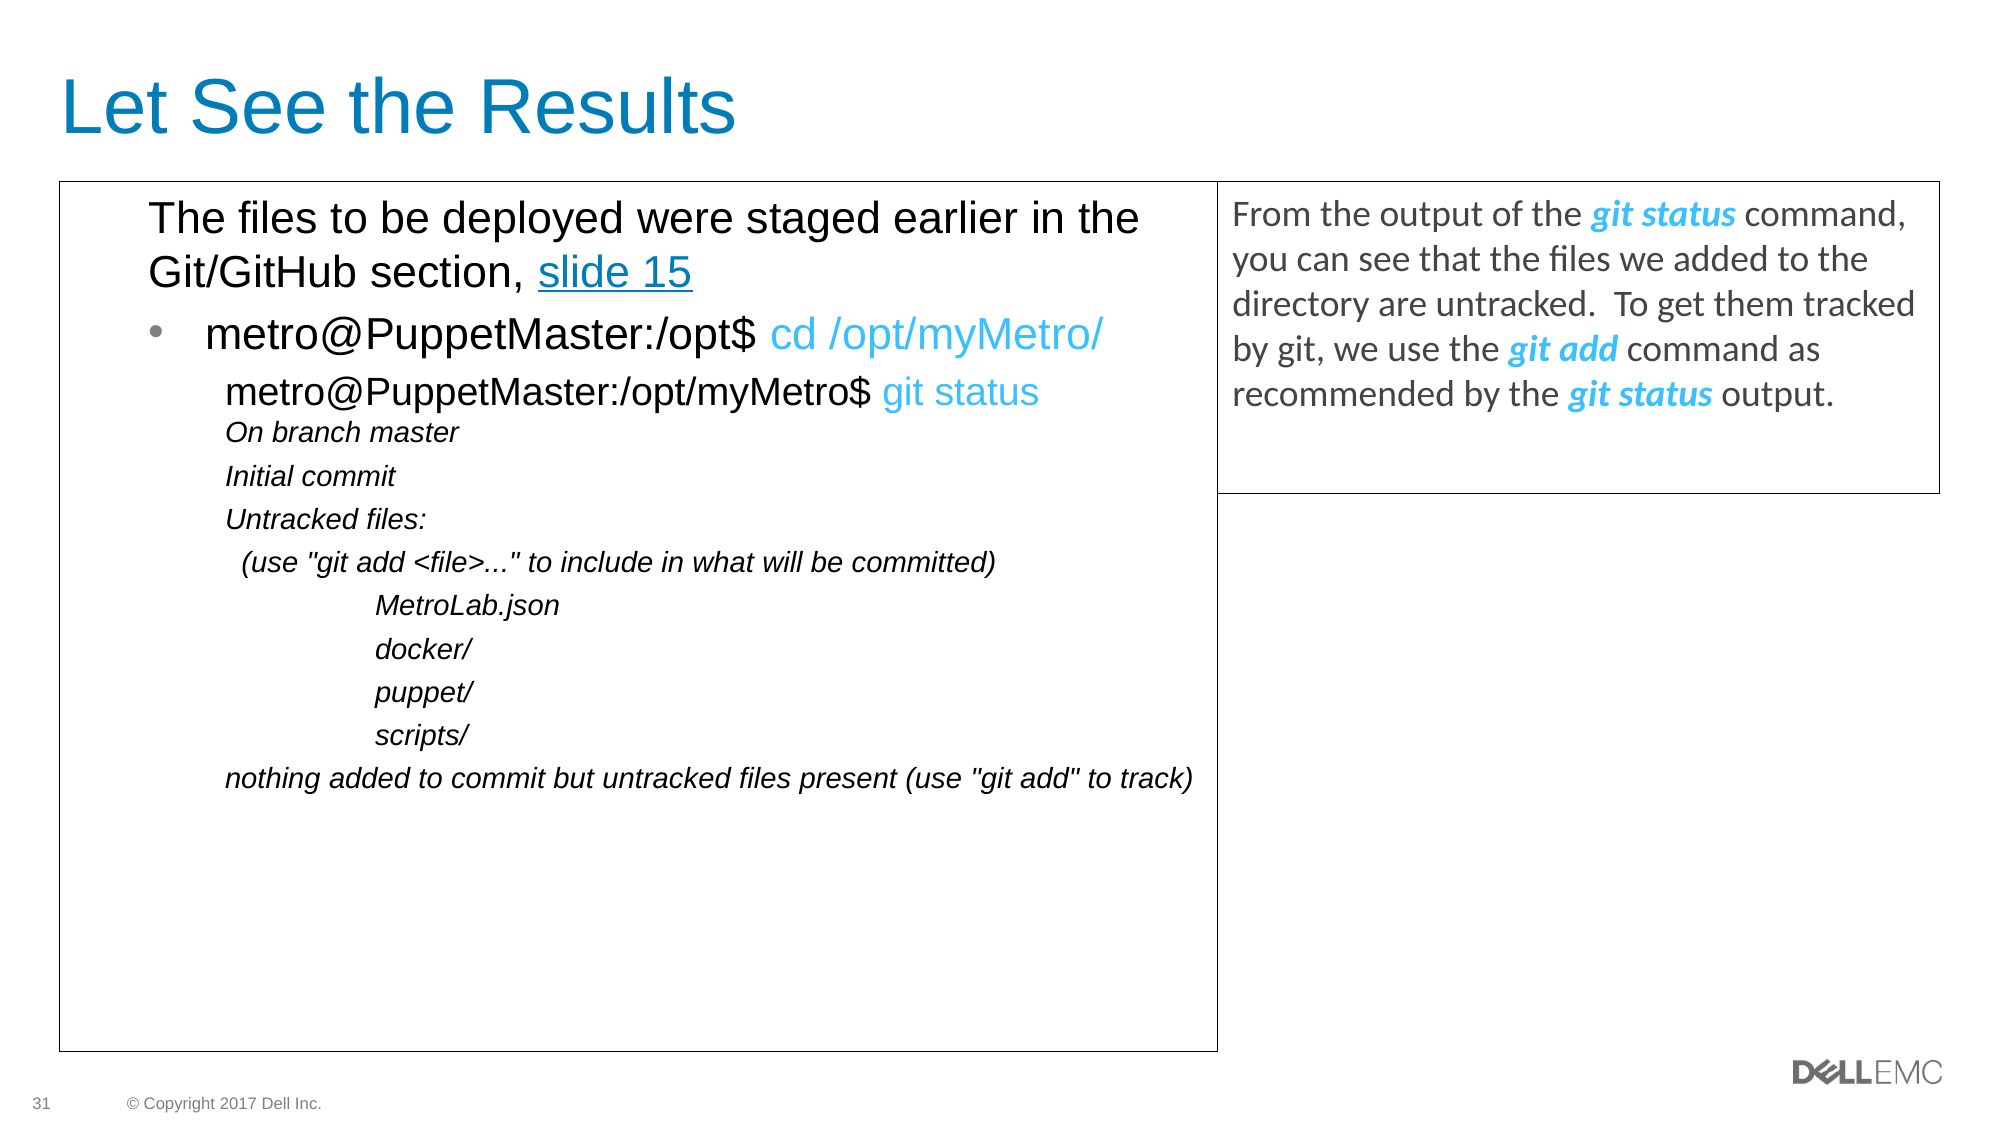

# Let See the Results
The files to be deployed were staged earlier in the Git/GitHub section, slide 15
metro@PuppetMaster:/opt$ cd /opt/myMetro/
metro@PuppetMaster:/opt/myMetro$ git status
On branch master
Initial commit
Untracked files:
  (use "git add <file>..." to include in what will be committed)
	MetroLab.json
	docker/
	puppet/
	scripts/
nothing added to commit but untracked files present (use "git add" to track)

From the output of the git status command, you can see that the files we added to the directory are untracked.  To get them tracked by git, we use the git add command as recommended by the git status output.